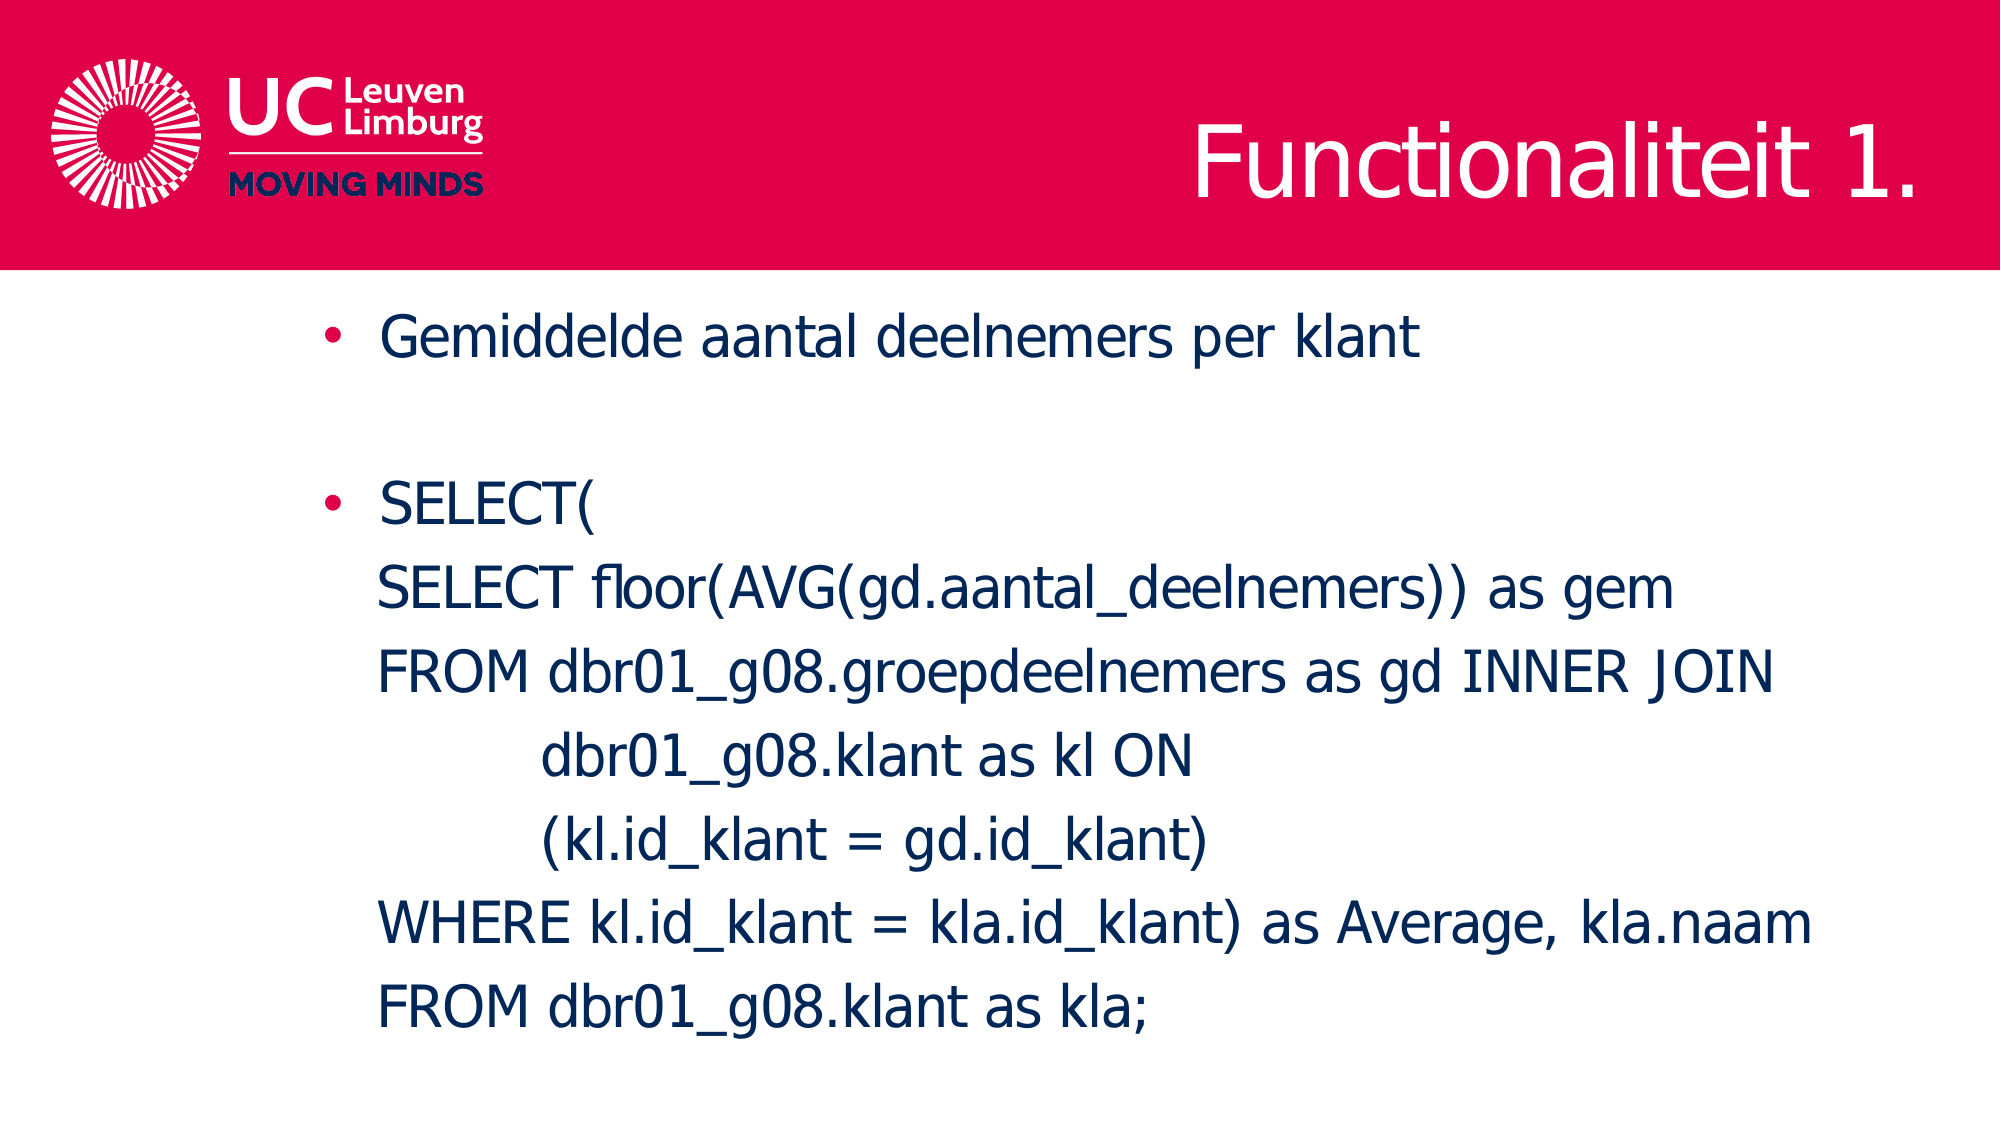

# Functionaliteit 1.
Gemiddelde aantal deelnemers per klant

SELECT(
   SELECT floor(AVG(gd.aantal_deelnemers)) as gem
   FROM dbr01_g08.groepdeelnemers as gd INNER JOIN
            dbr01_g08.klant as kl ON
            (kl.id_klant = gd.id_klant)
   WHERE kl.id_klant = kla.id_klant) as Average, kla.naam
   FROM dbr01_g08.klant as kla;